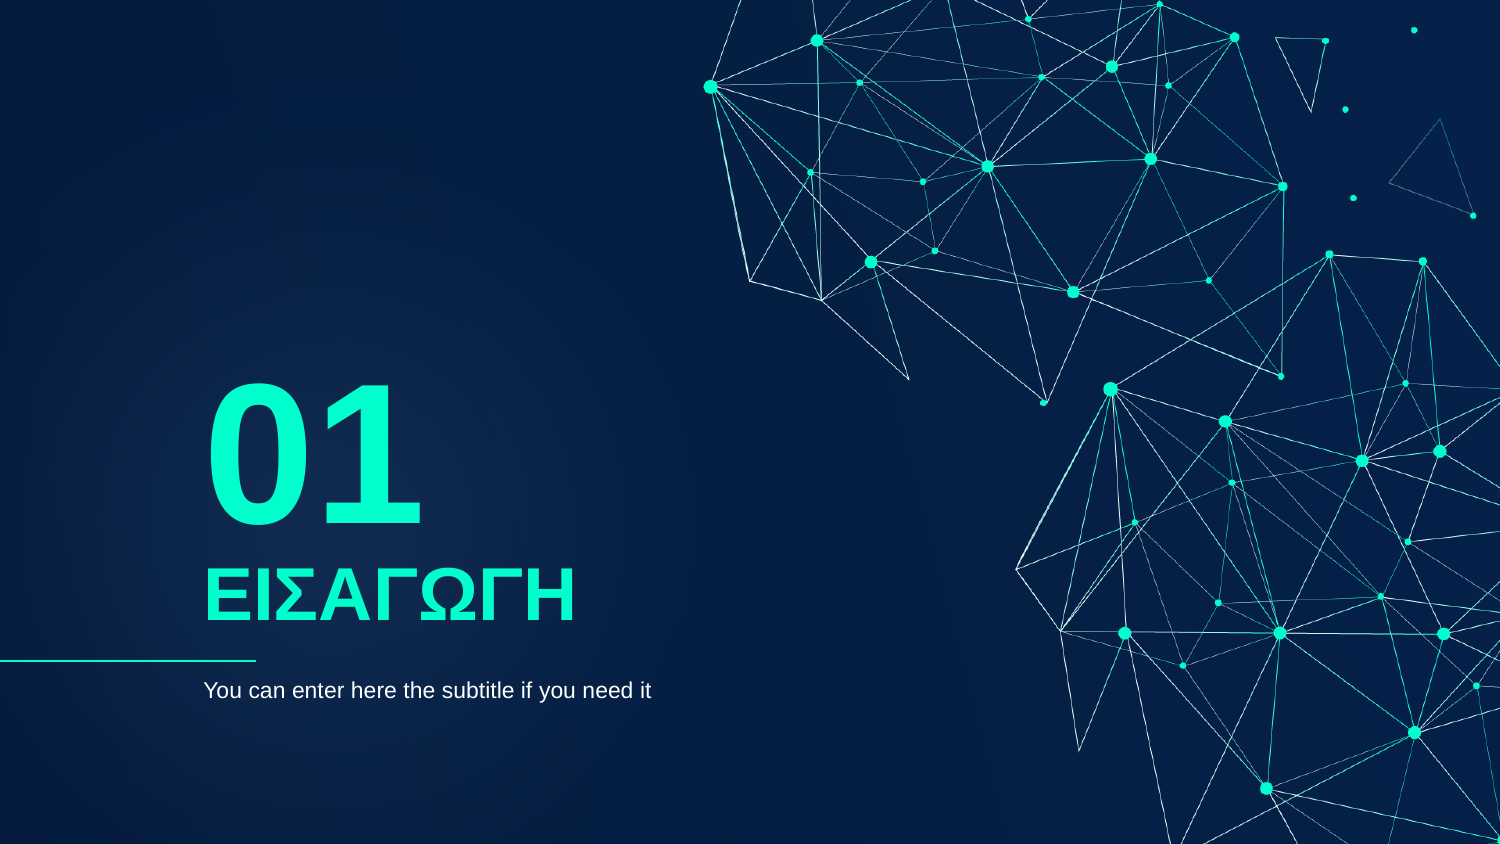

01
# ΕΙΣΑΓΩΓΗ
You can enter here the subtitle if you need it